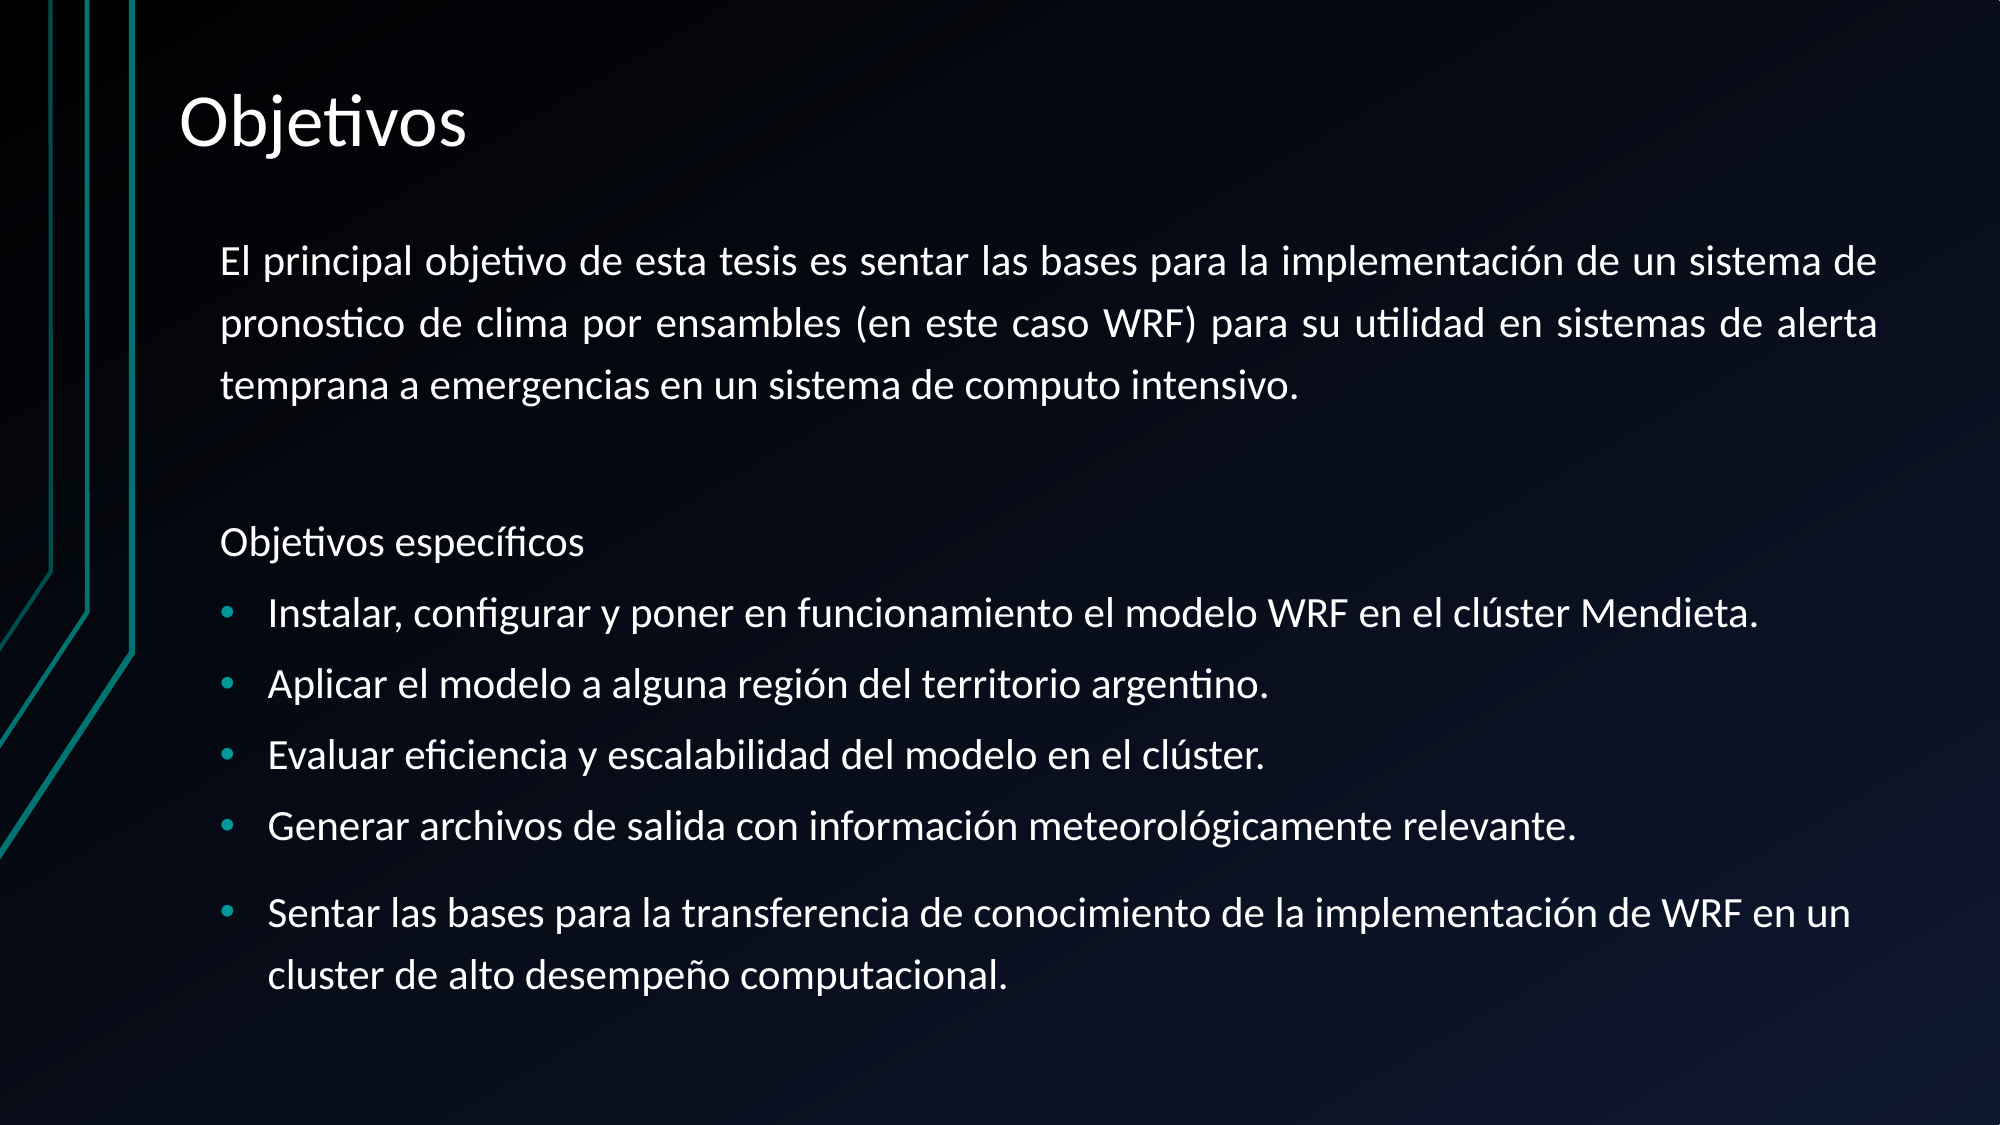

# Objetivos
El principal objetivo de esta tesis es sentar las bases para la implementación de un sistema de pronostico de clima por ensambles (en este caso WRF) para su utilidad en sistemas de alerta temprana a emergencias en un sistema de computo intensivo.

Objetivos específicos
Instalar, configurar y poner en funcionamiento el modelo WRF en el clúster Mendieta.
Aplicar el modelo a alguna región del territorio argentino.
Evaluar eficiencia y escalabilidad del modelo en el clúster.
Generar archivos de salida con información meteorológicamente relevante.
Sentar las bases para la transferencia de conocimiento de la implementación de WRF en un cluster de alto desempeño computacional.